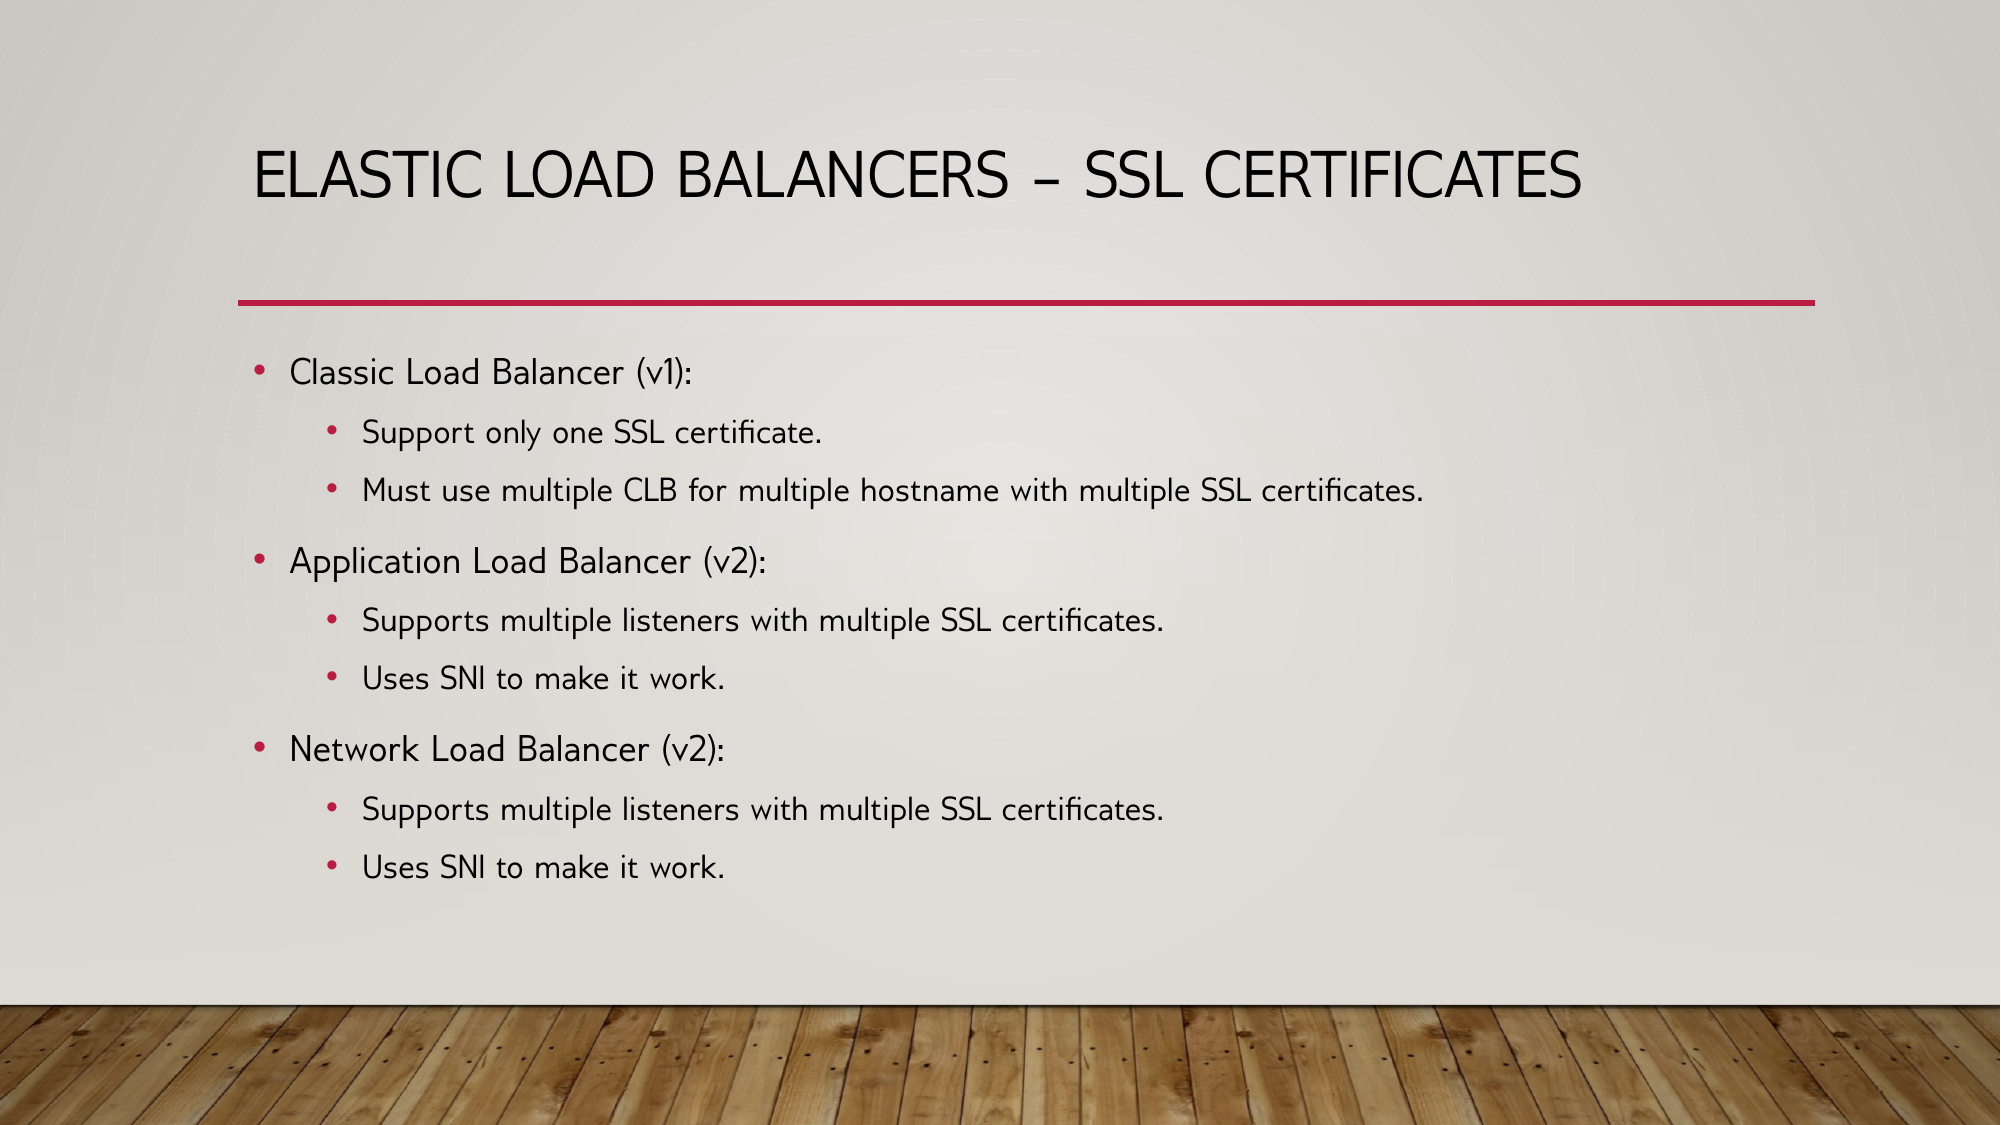

# Elastic load balancers – ssl certificates
Classic Load Balancer (v1):
Support only one SSL certificate.
Must use multiple CLB for multiple hostname with multiple SSL certificates.
Application Load Balancer (v2):
Supports multiple listeners with multiple SSL certificates.
Uses SNI to make it work.
Network Load Balancer (v2):
Supports multiple listeners with multiple SSL certificates.
Uses SNI to make it work.